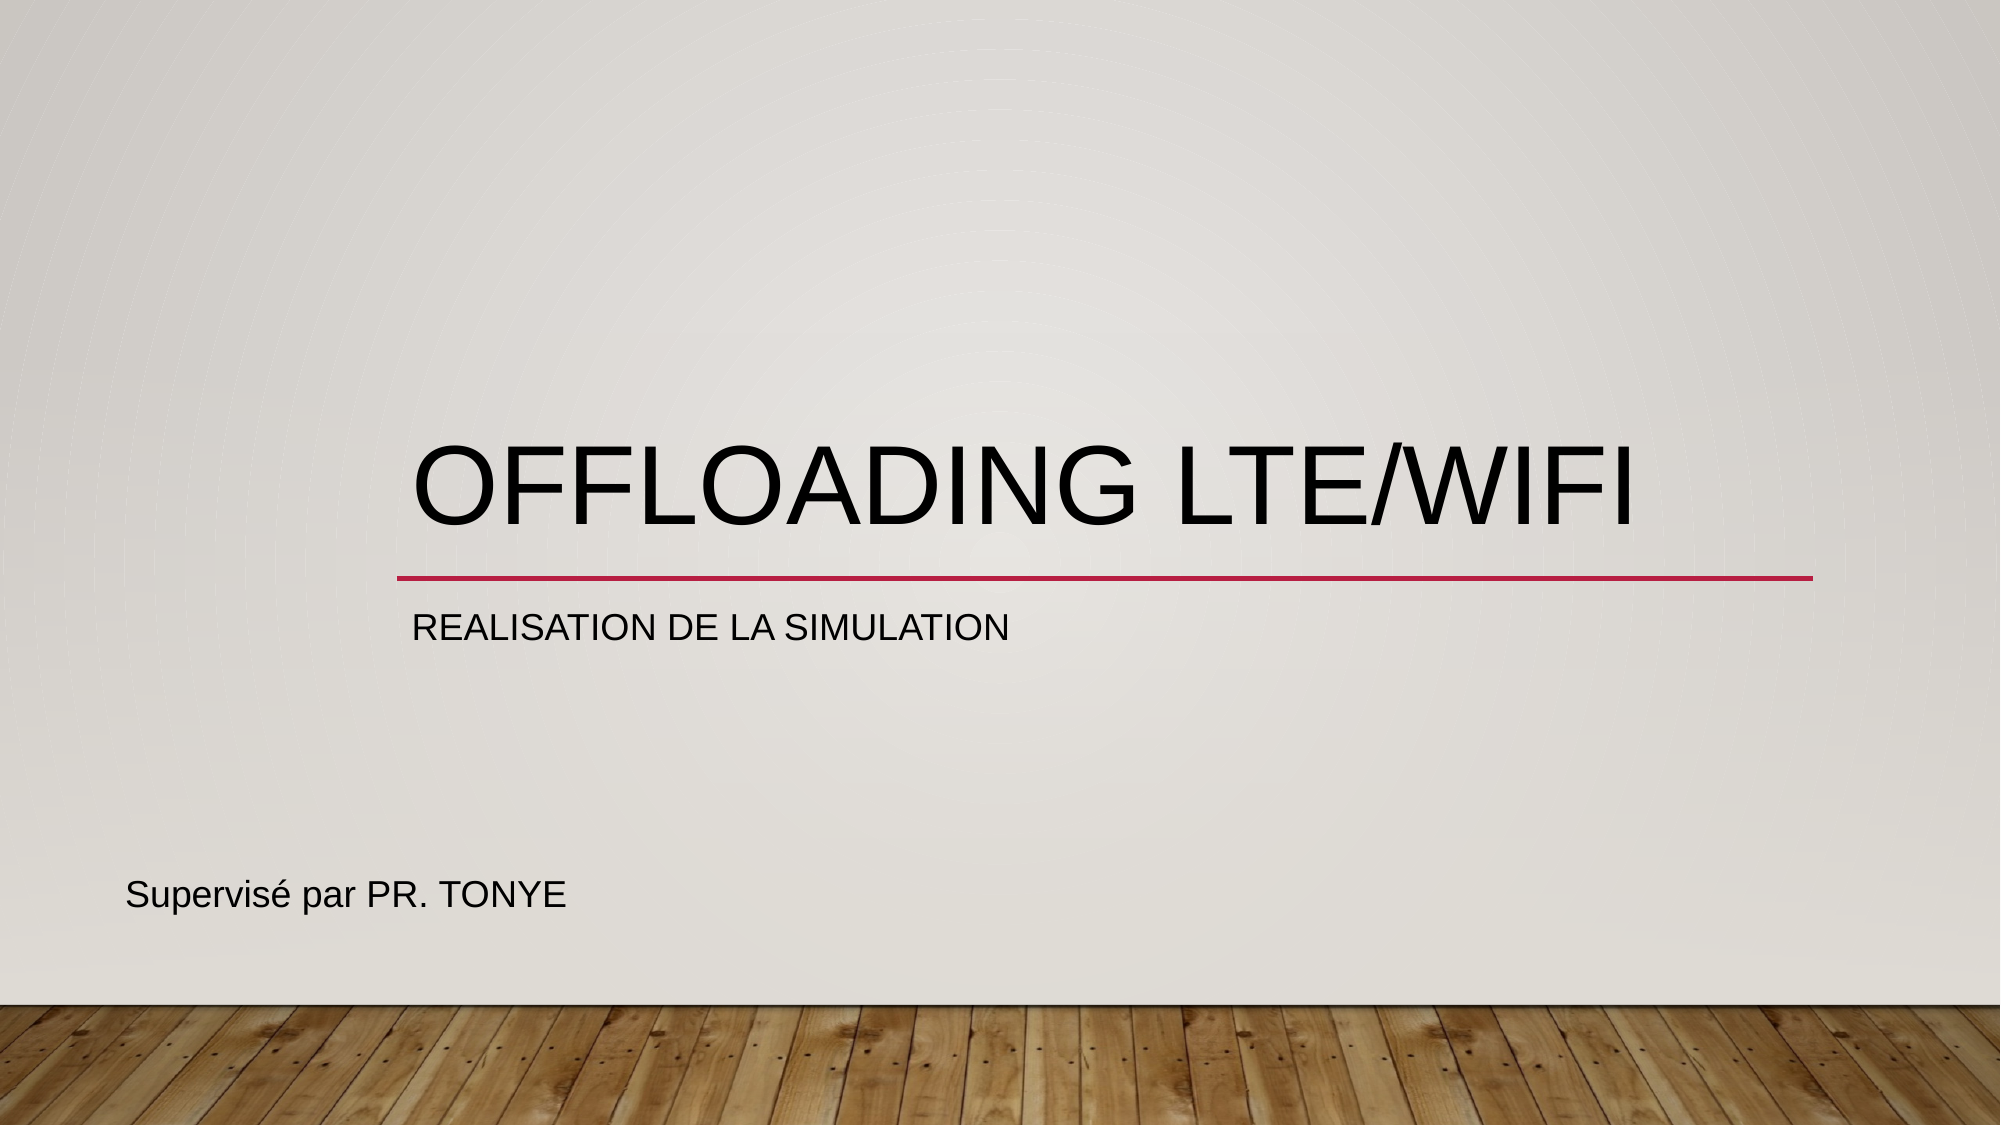

# Offloading LTE/WIFI
REALISATION DE LA SIMULATION
Supervisé par PR. TONYE